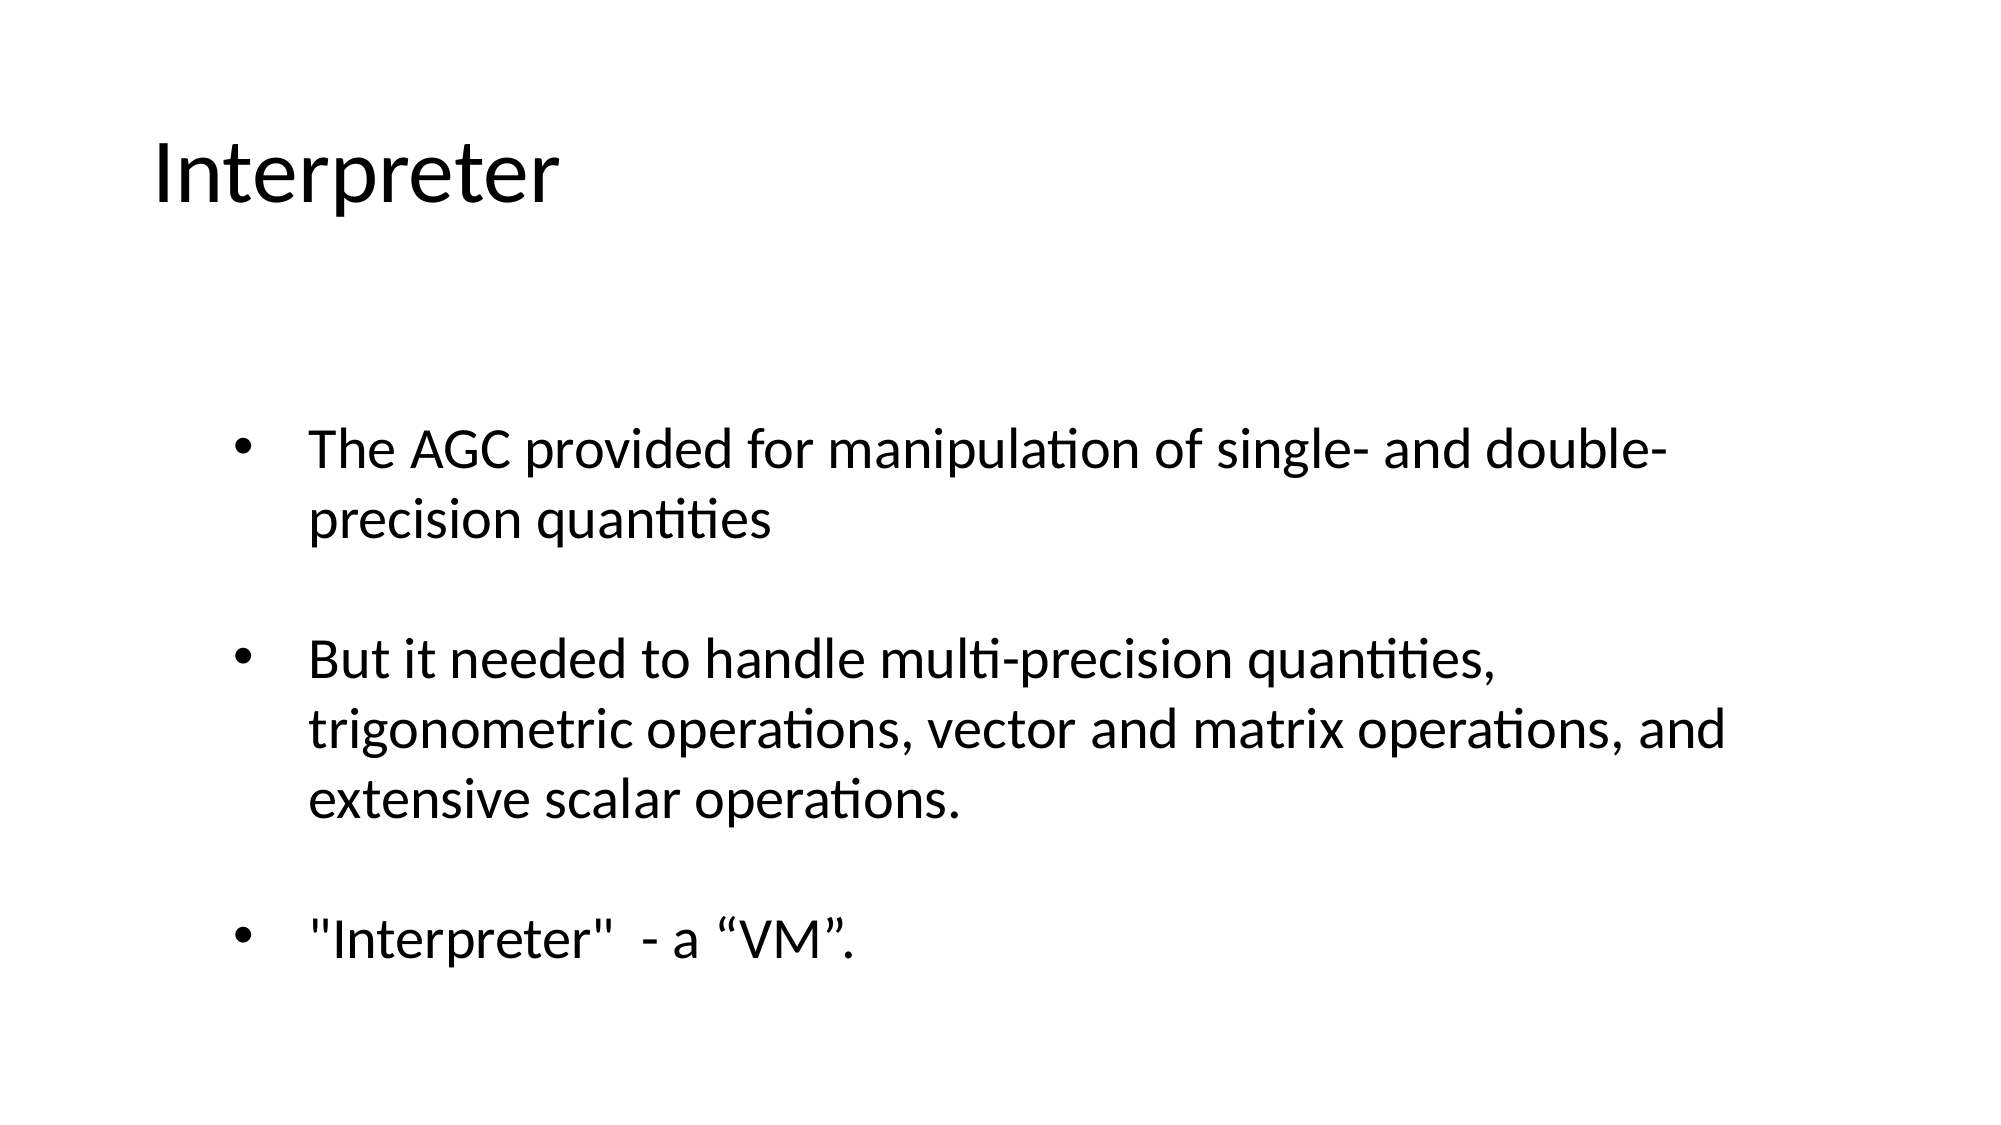

# Interpreter
The AGC provided for manipulation of single- and double-precision quantities

But it needed to handle multi-precision quantities, trigonometric operations, vector and matrix operations, and extensive scalar operations.

"Interpreter"  - a “VM”.